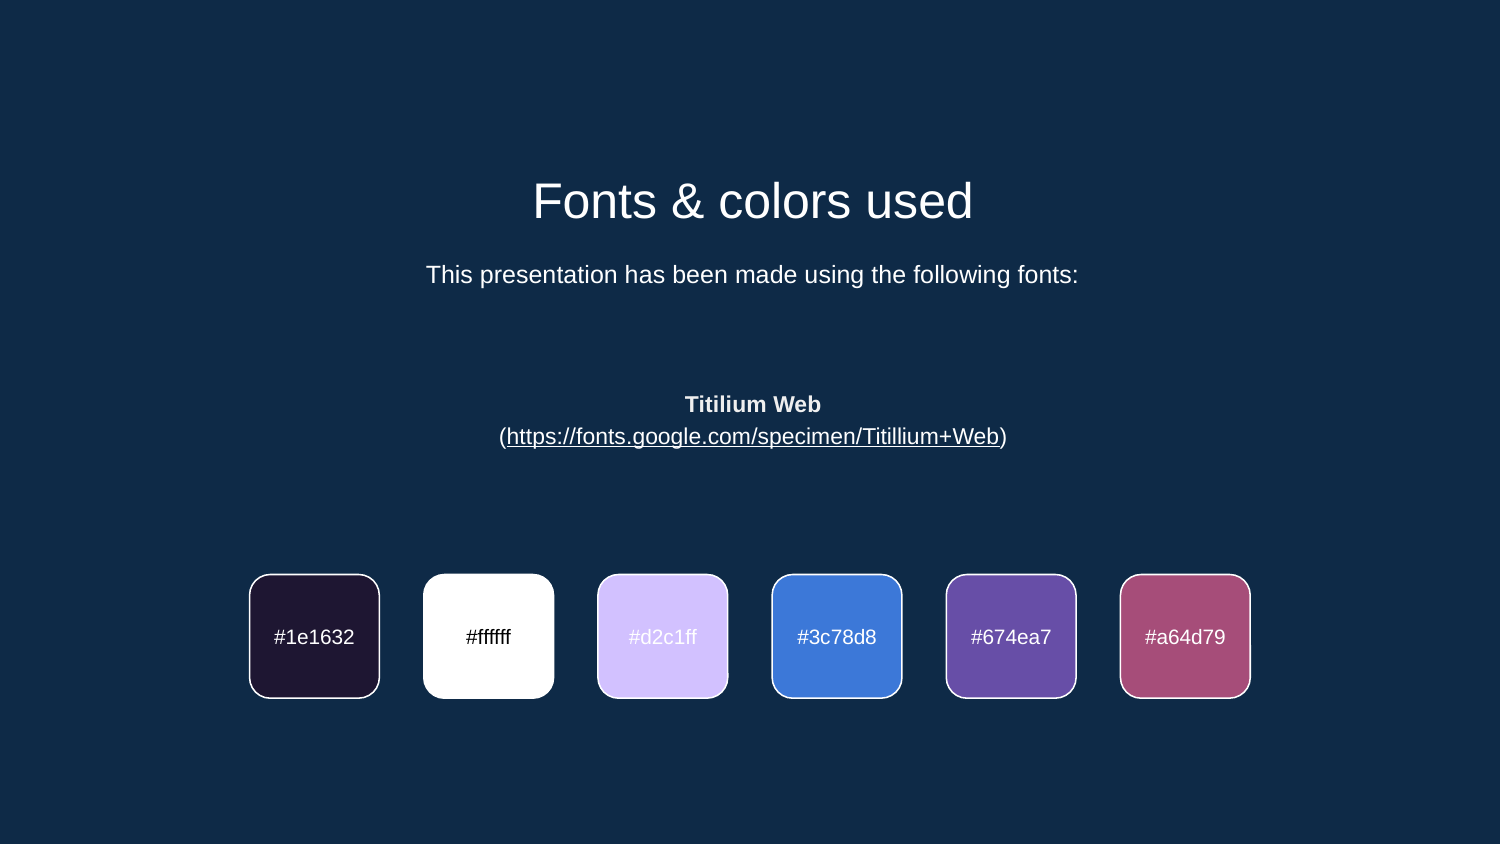

Fonts & colors used
This presentation has been made using the following fonts:

Titilium Web
(https://fonts.google.com/specimen/Titillium+Web)

#1e1632
#ffffff
#d2c1ff

#3c78d8
#674ea7
#a64d79